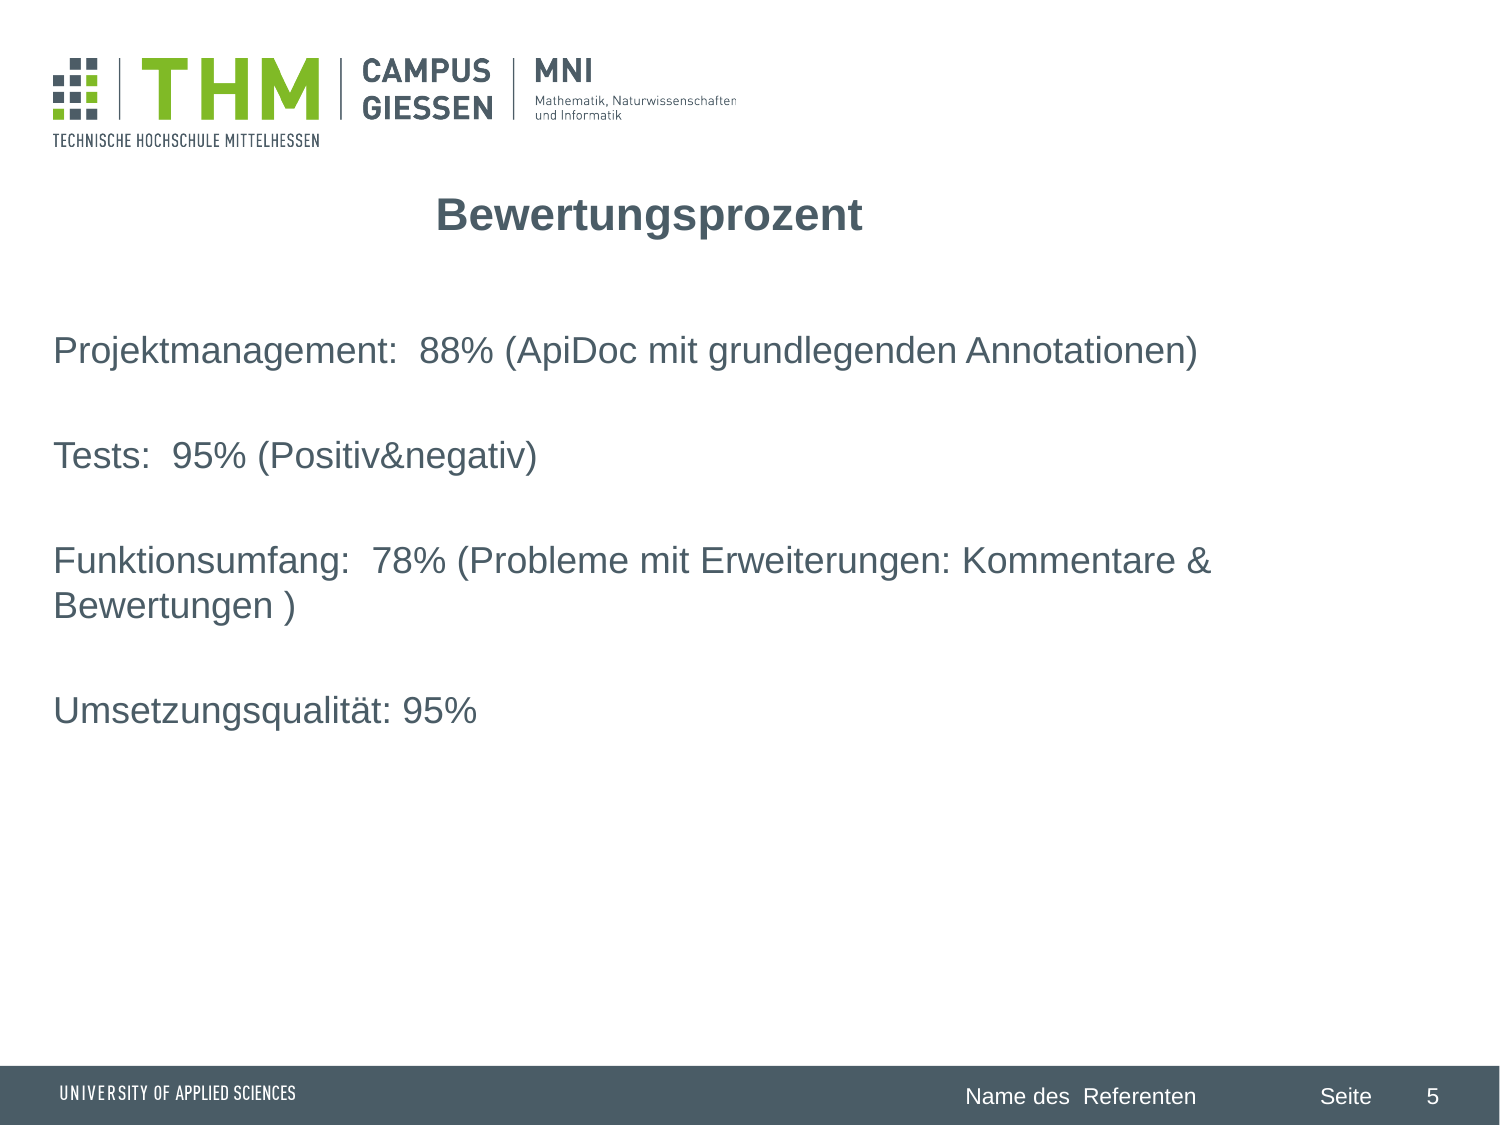

# Bewertungsprozent

Projektmanagement:  88% (ApiDoc mit grundlegenden Annotationen)

Tests:  95% (Positiv&negativ)

Funktionsumfang:  78% (Probleme mit Erweiterungen: Kommentare & Bewertungen )

Umsetzungsqualität: 95%
5